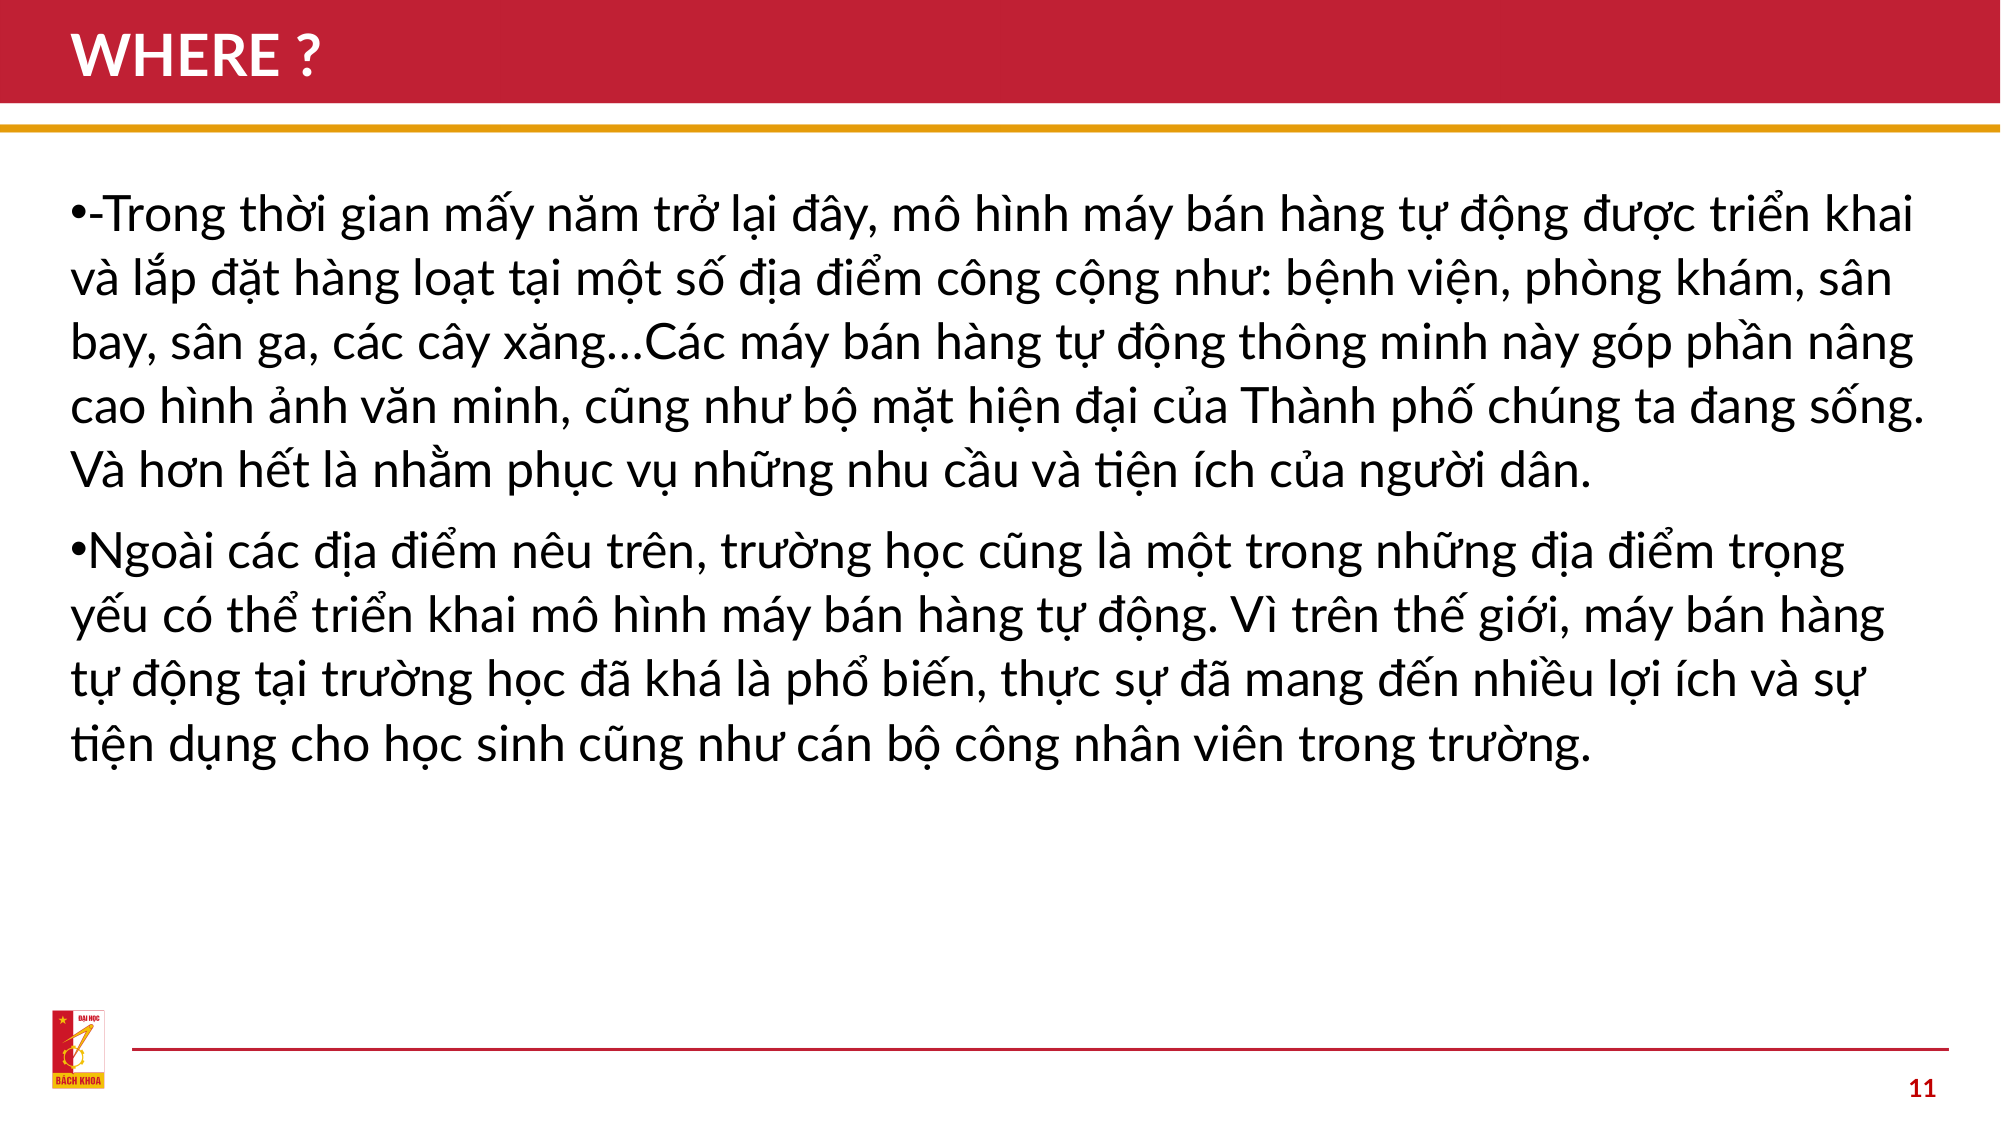

# WHERE ?
-Trong thời gian mấy năm trở lại đây, mô hình máy bán hàng tự động được triển khai và lắp đặt hàng loạt tại một số địa điểm công cộng như: bệnh viện, phòng khám, sân bay, sân ga, các cây xăng…Các máy bán hàng tự động thông minh này góp phần nâng cao hình ảnh văn minh, cũng như bộ mặt hiện đại của Thành phố chúng ta đang sống. Và hơn hết là nhằm phục vụ những nhu cầu và tiện ích của người dân.
Ngoài các địa điểm nêu trên, trường học cũng là một trong những địa điểm trọng yếu có thể triển khai mô hình máy bán hàng tự động. Vì trên thế giới, máy bán hàng tự động tại trường học đã khá là phổ biến, thực sự đã mang đến nhiều lợi ích và sự tiện dụng cho học sinh cũng như cán bộ công nhân viên trong trường.

11